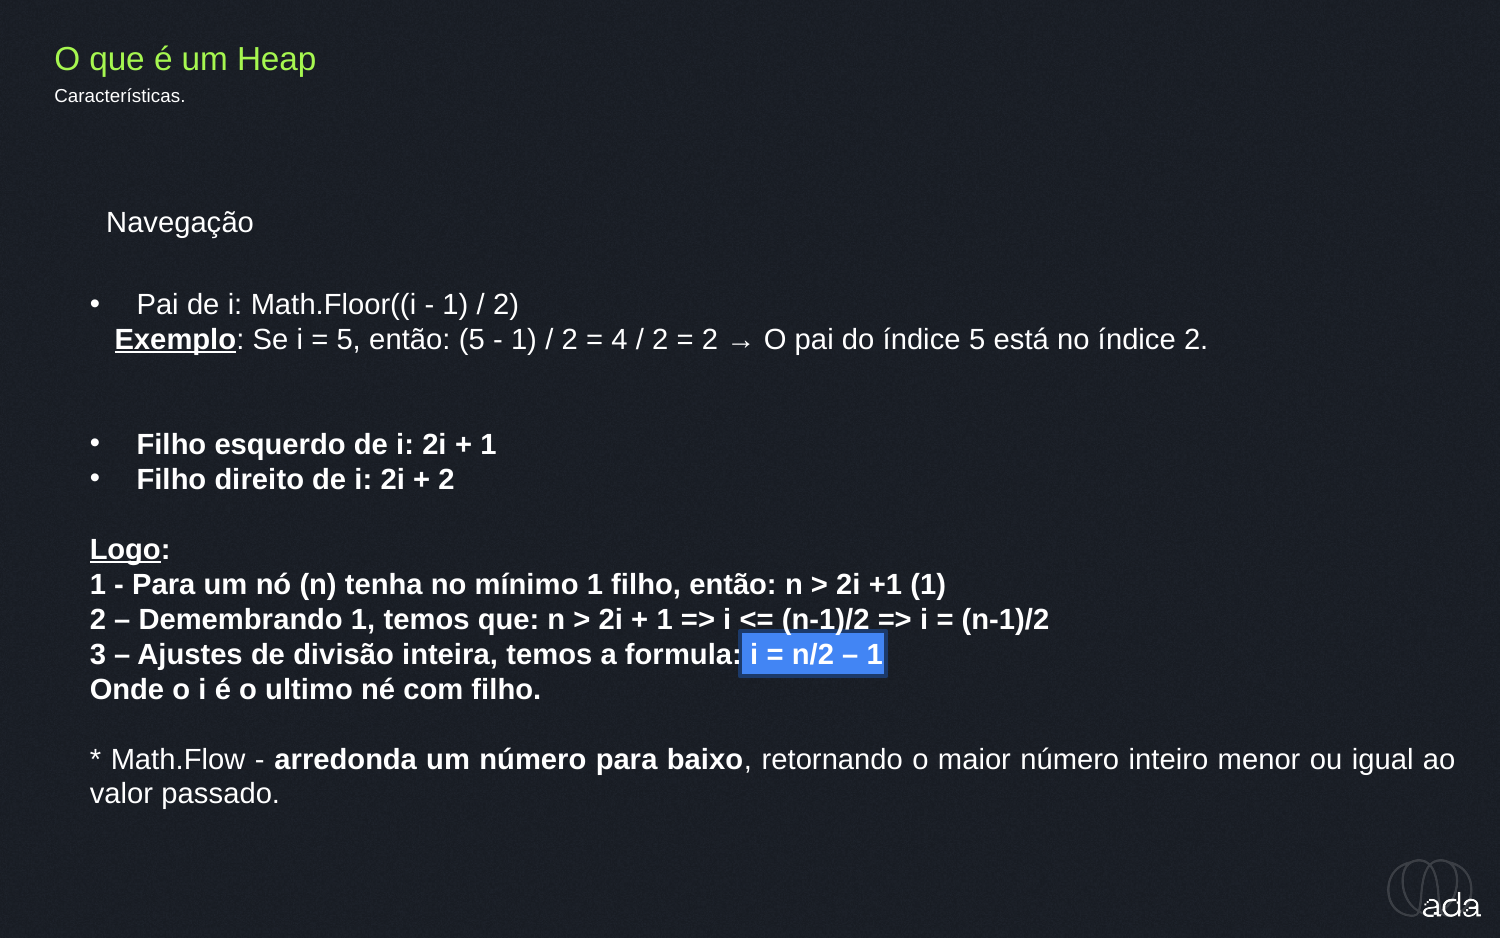

O que é um Heap

Características.
Navegação
Pai de i: Math.Floor((i - 1) / 2)
   Exemplo: Se i = 5, então: (5 - 1) / 2 = 4 / 2 = 2 → O pai do índice 5 está no índice 2.

Filho esquerdo de i: 2i + 1
Filho direito de i: 2i + 2

Logo:
1 - Para um nó (n) tenha no mínimo 1 filho, então: n > 2i +1 (1)
2 – Demembrando 1, temos que: n > 2i + 1 => i <= (n-1)/2 => i = (n-1)/2
3 – Ajustes de divisão inteira, temos a formula: i = n/2 – 1
Onde o i é o ultimo né com filho.

* Math.Flow - arredonda um número para baixo, retornando o maior número inteiro menor ou igual ao valor passado.